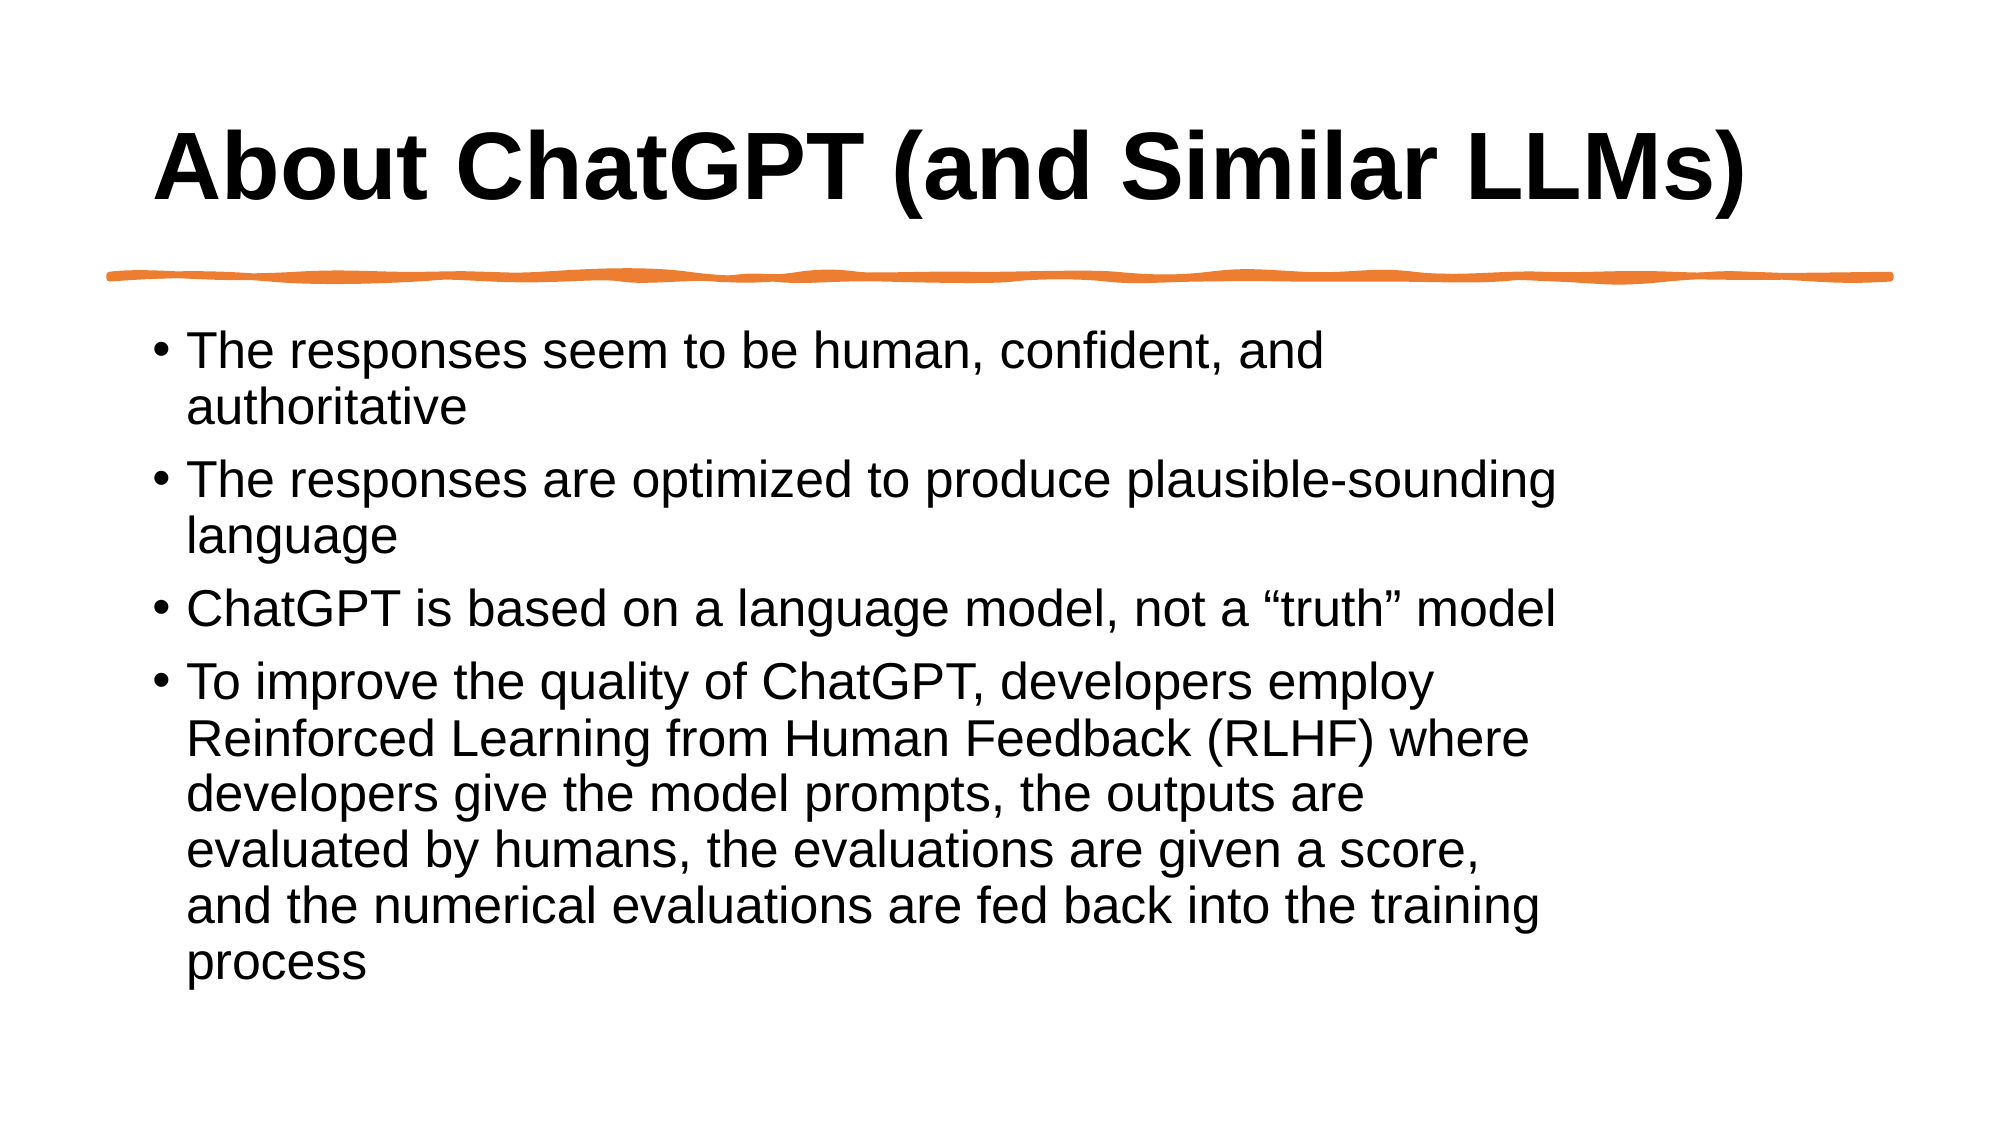

# About ChatGPT (and Similar LLMs)

The responses seem to be human, confident, and authoritative
The responses are optimized to produce plausible-sounding language
ChatGPT is based on a language model, not a “truth” model
To improve the quality of ChatGPT, developers employ Reinforced Learning from Human Feedback (RLHF) where developers give the model prompts, the outputs are evaluated by humans, the evaluations are given a score, and the numerical evaluations are fed back into the training process